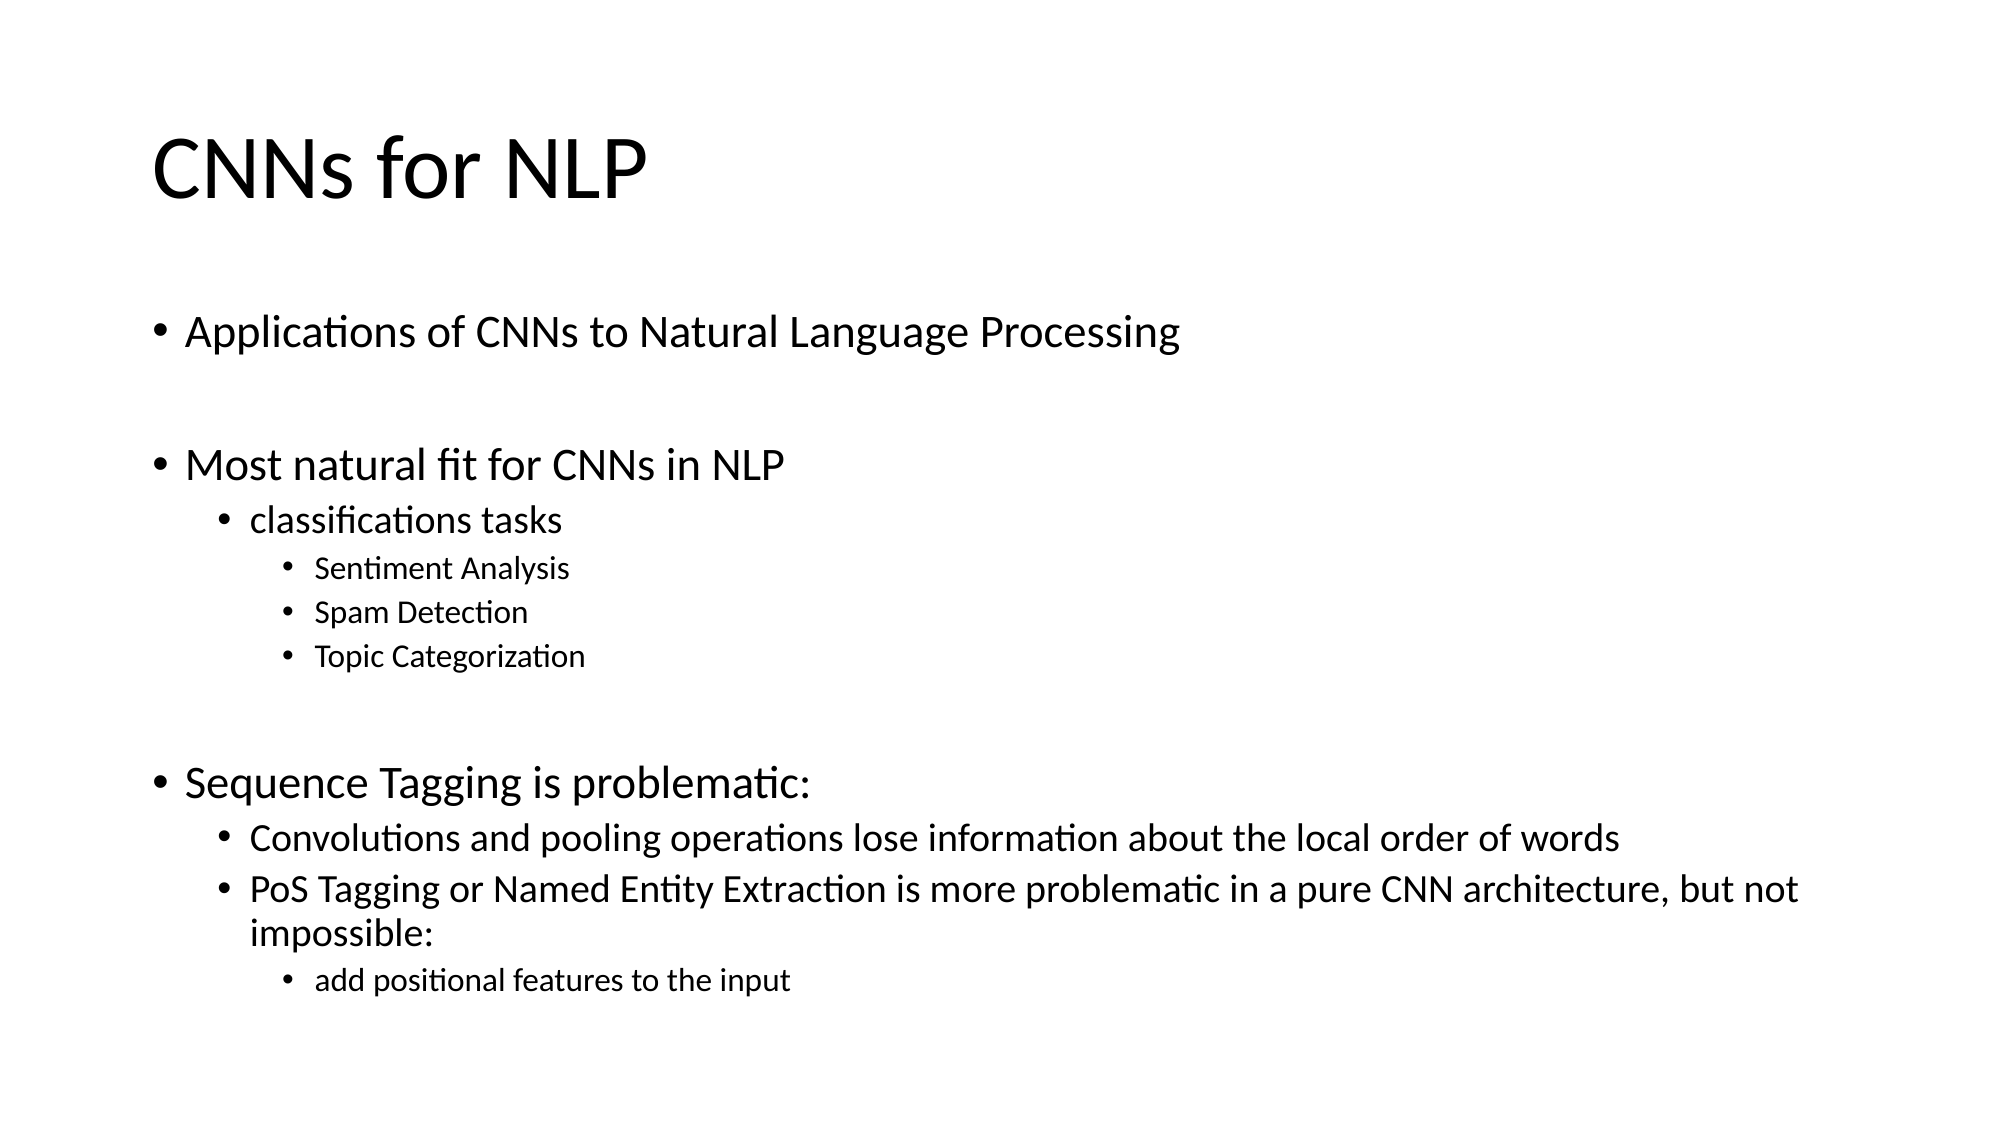

# CNNs for NLP
Applications of CNNs to Natural Language Processing

Most natural fit for CNNs in NLP
classifications tasks
Sentiment Analysis
Spam Detection
Topic Categorization

Sequence Tagging is problematic:
Convolutions and pooling operations lose information about the local order of words
PoS Tagging or Named Entity Extraction is more problematic in a pure CNN architecture, but not impossible:
add positional features to the input